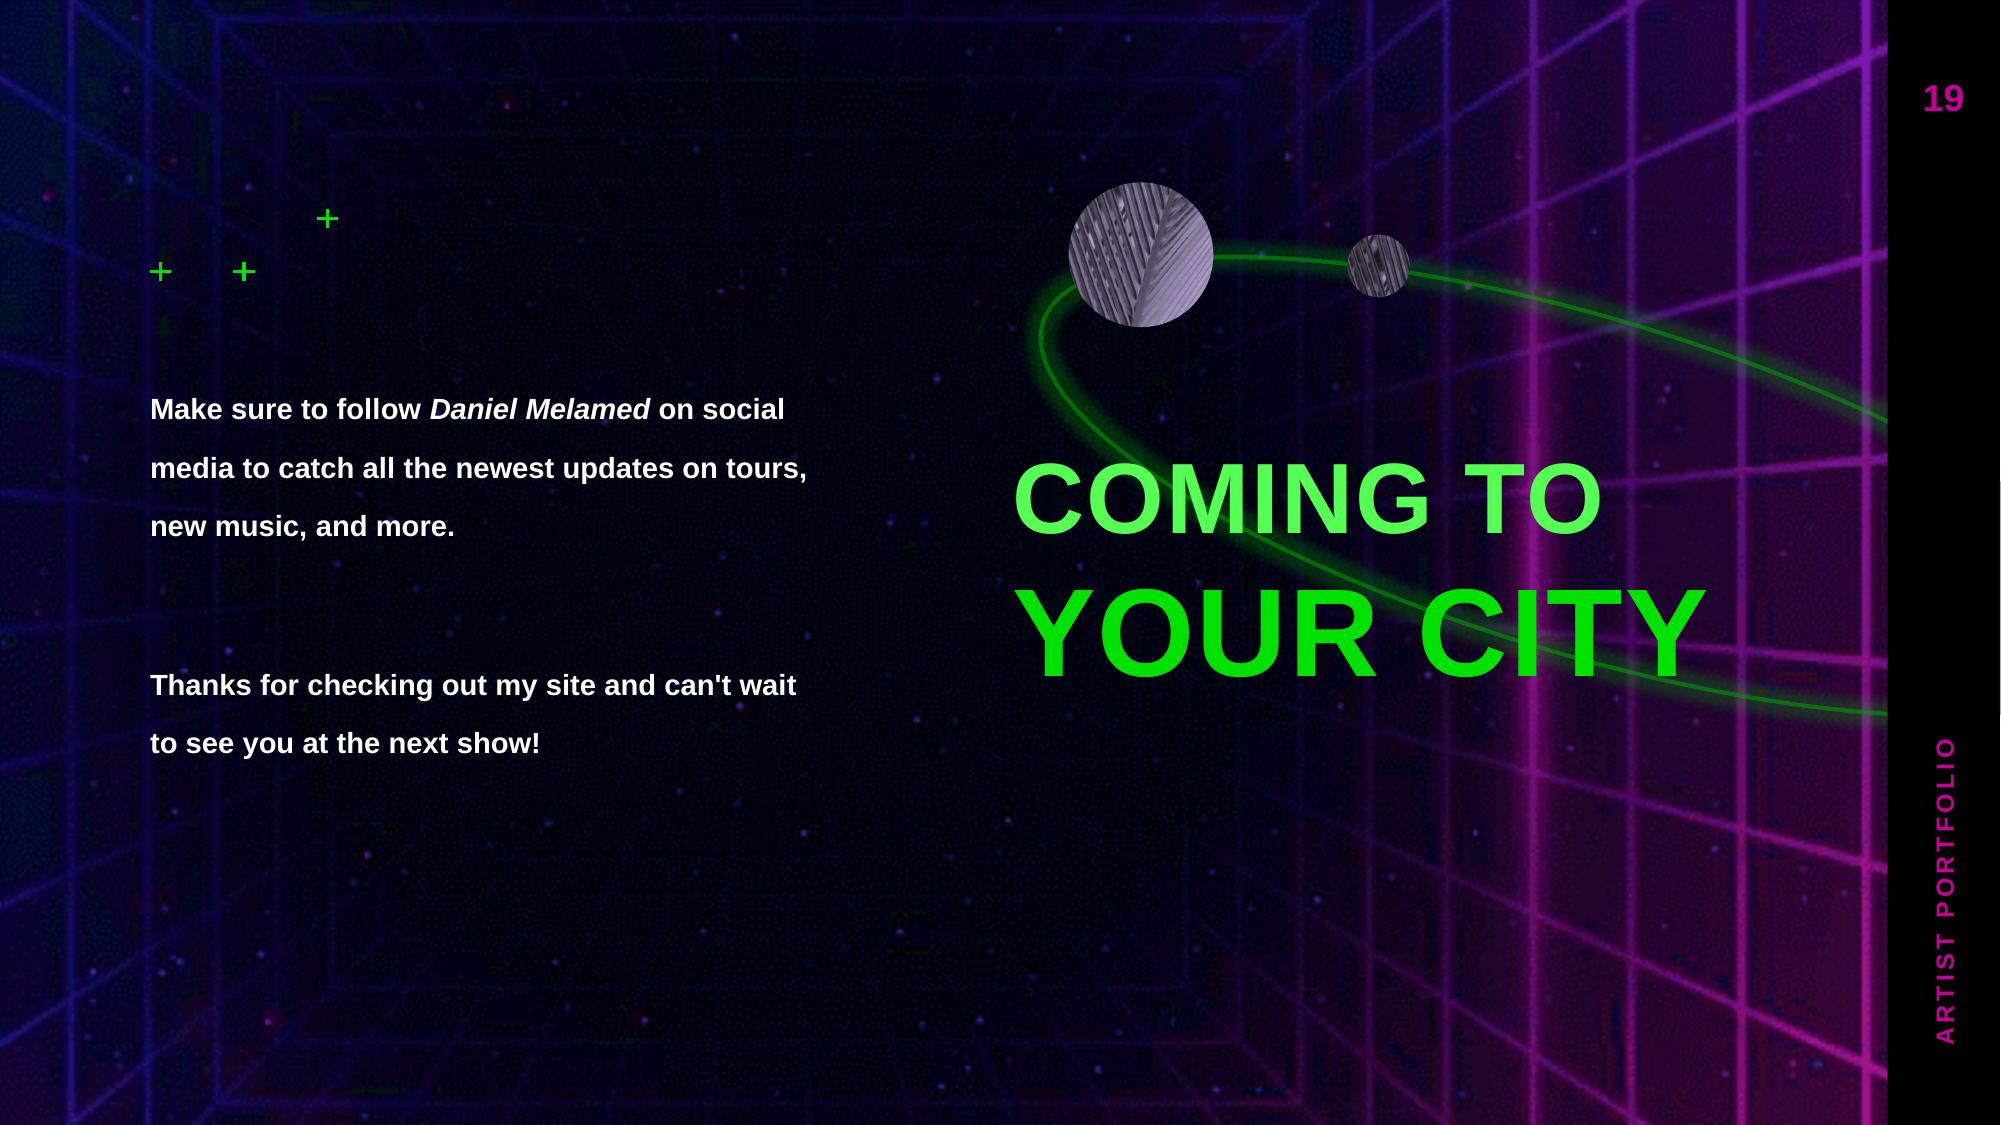

19
COMING TO
Make sure to follow Daniel Melamed on social media to catch all the newest updates on tours, new music, and more.

Thanks for checking out my site and can't wait to see you at the next show!
# YOUR CITY
Artist portfolio